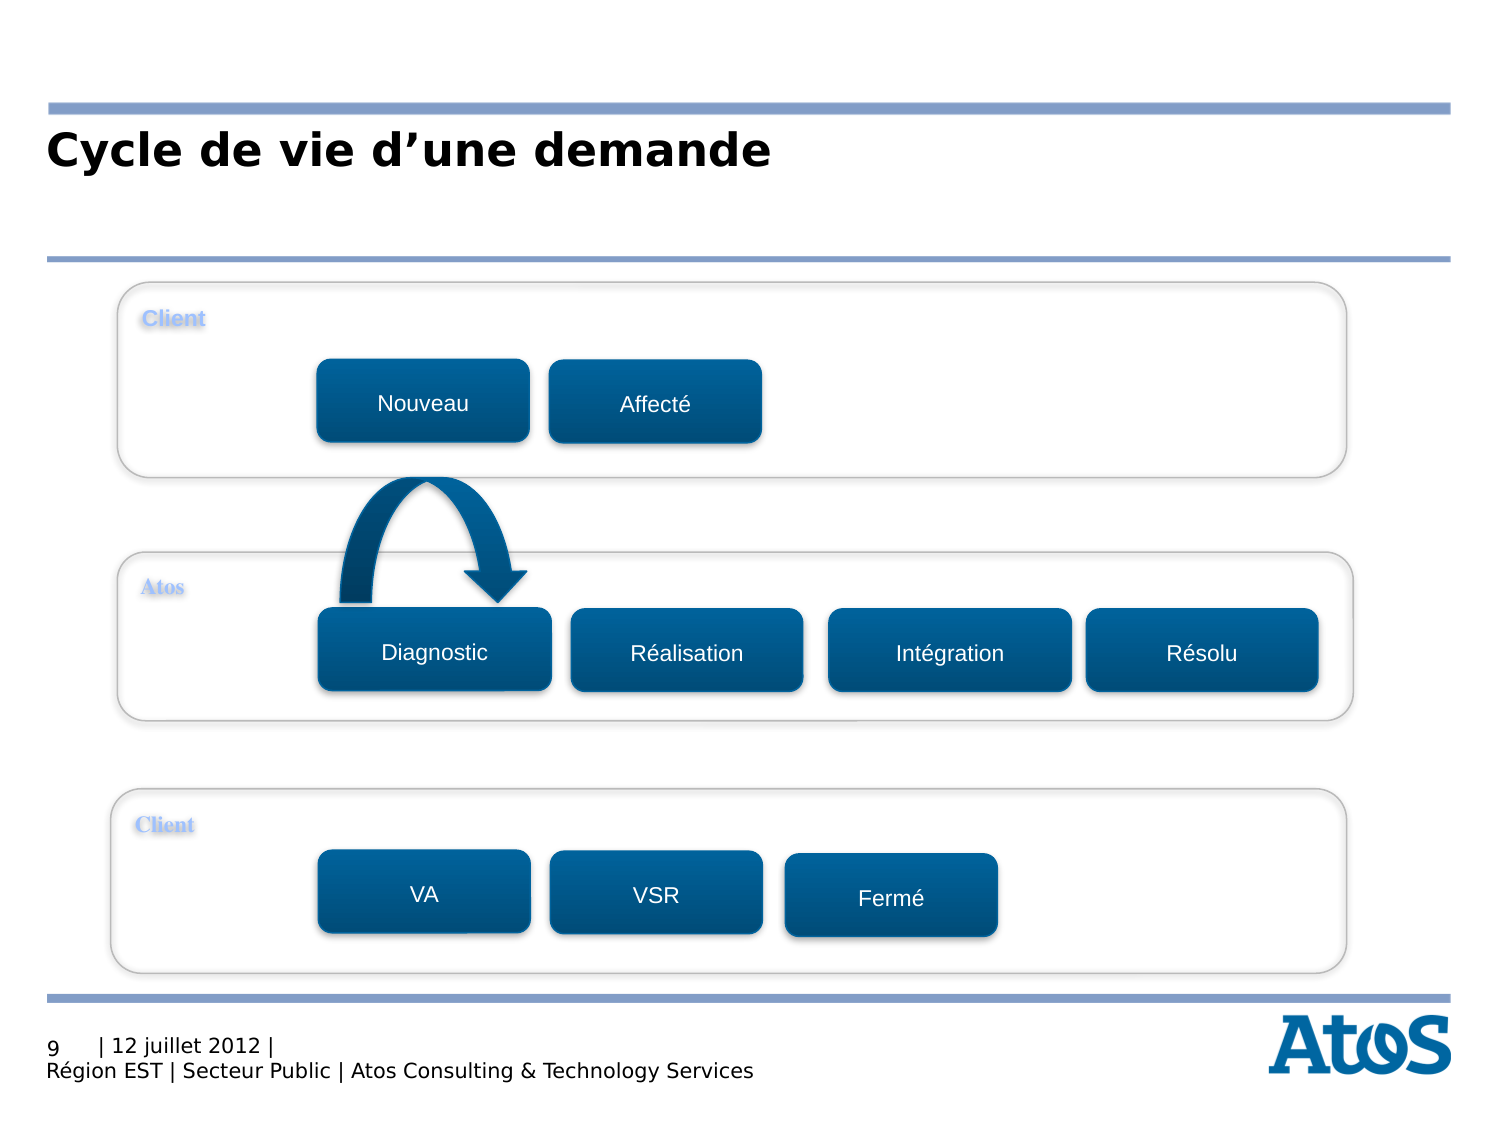

# Cycle de vie d’une demande

Client
Nouveau
Affecté

Atos
Diagnostic
Réalisation
Intégration
Résolu
Client
VA
VSR
Fermé
9